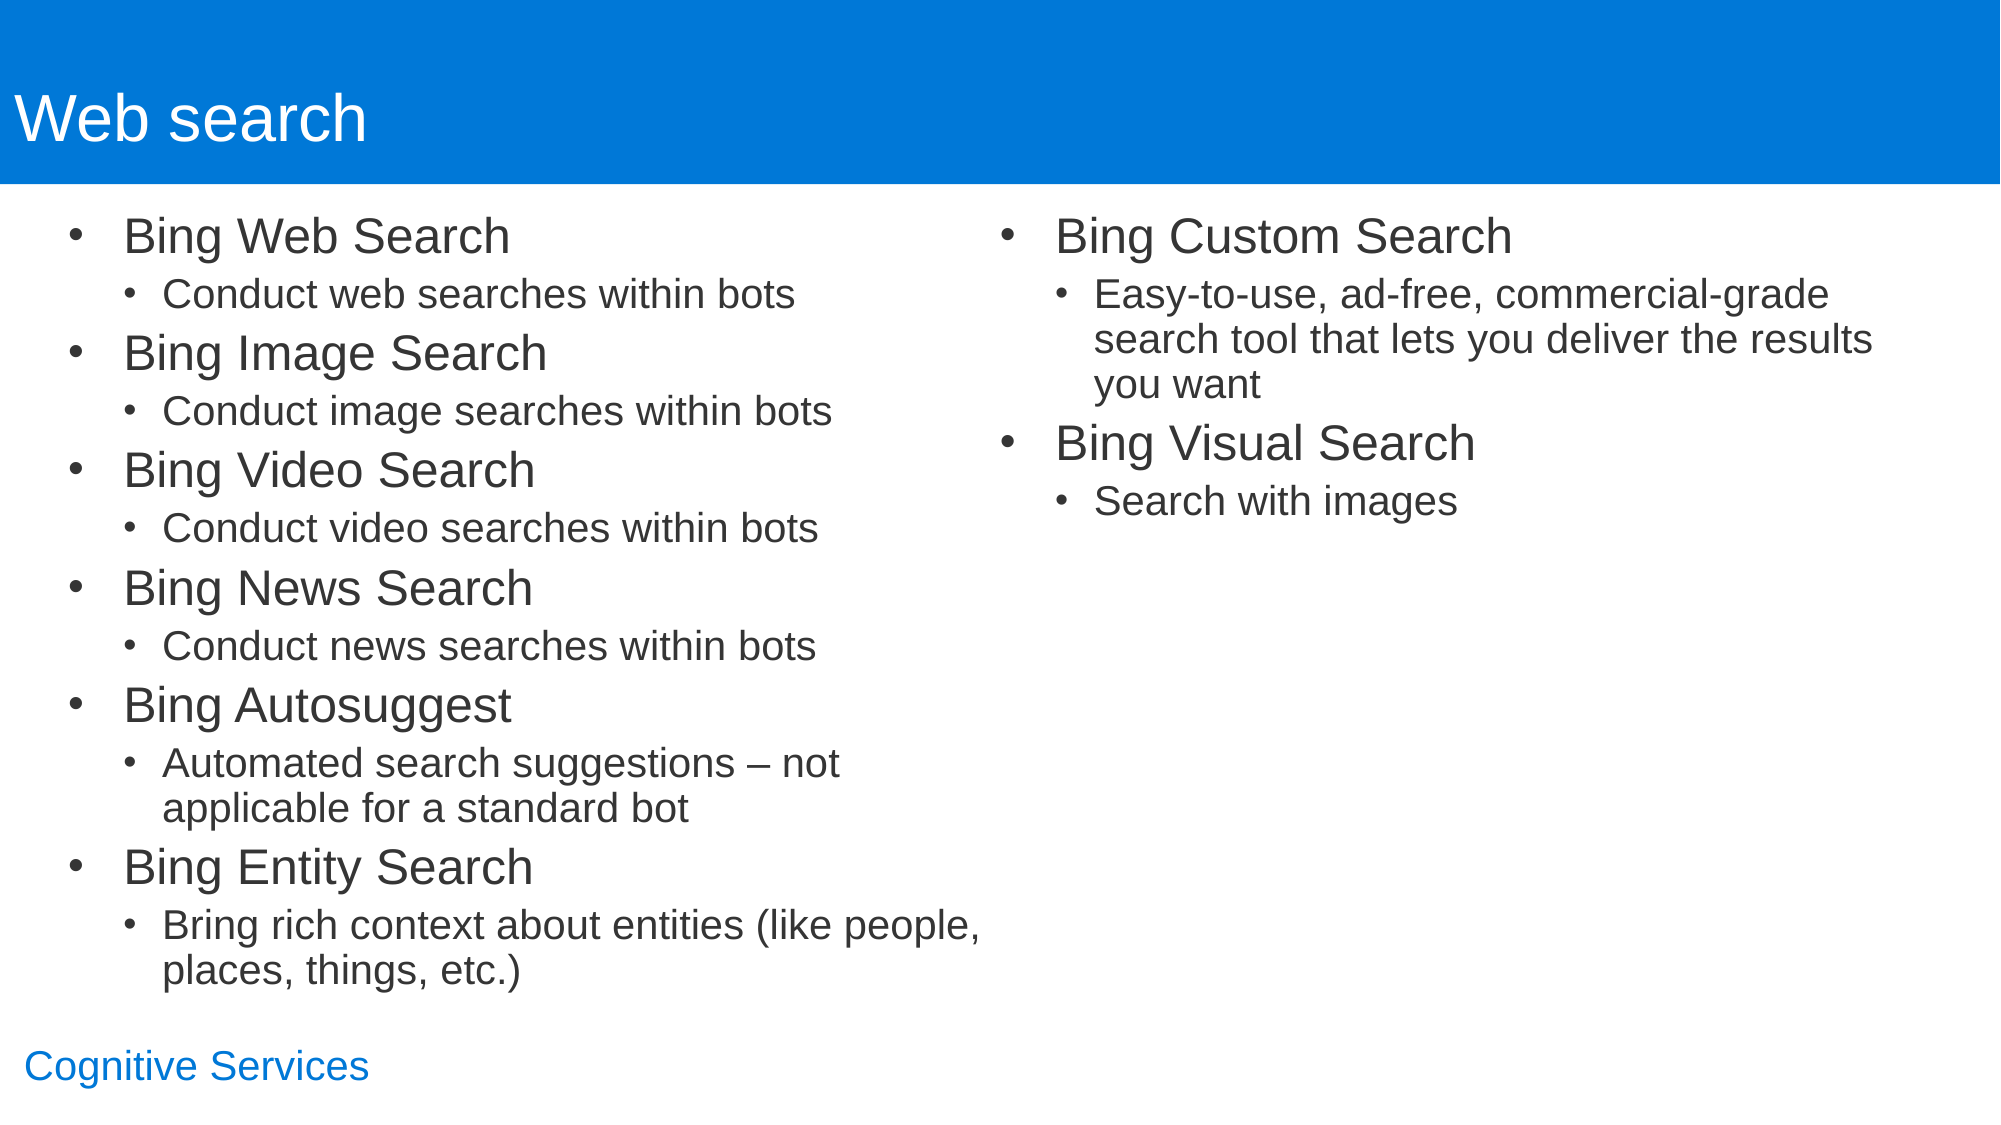

Web search
Bing Web Search
Conduct web searches within bots
Bing Image Search
Conduct image searches within bots
Bing Video Search
Conduct video searches within bots
Bing News Search
Conduct news searches within bots
Bing Autosuggest
Automated search suggestions – not applicable for a standard bot
Bing Entity Search
Bring rich context about entities (like people, places, things, etc.)

Bing Custom Search
Easy-to-use, ad-free, commercial-grade search tool that lets you deliver the results you want
Bing Visual Search
Search with images

Cognitive Services